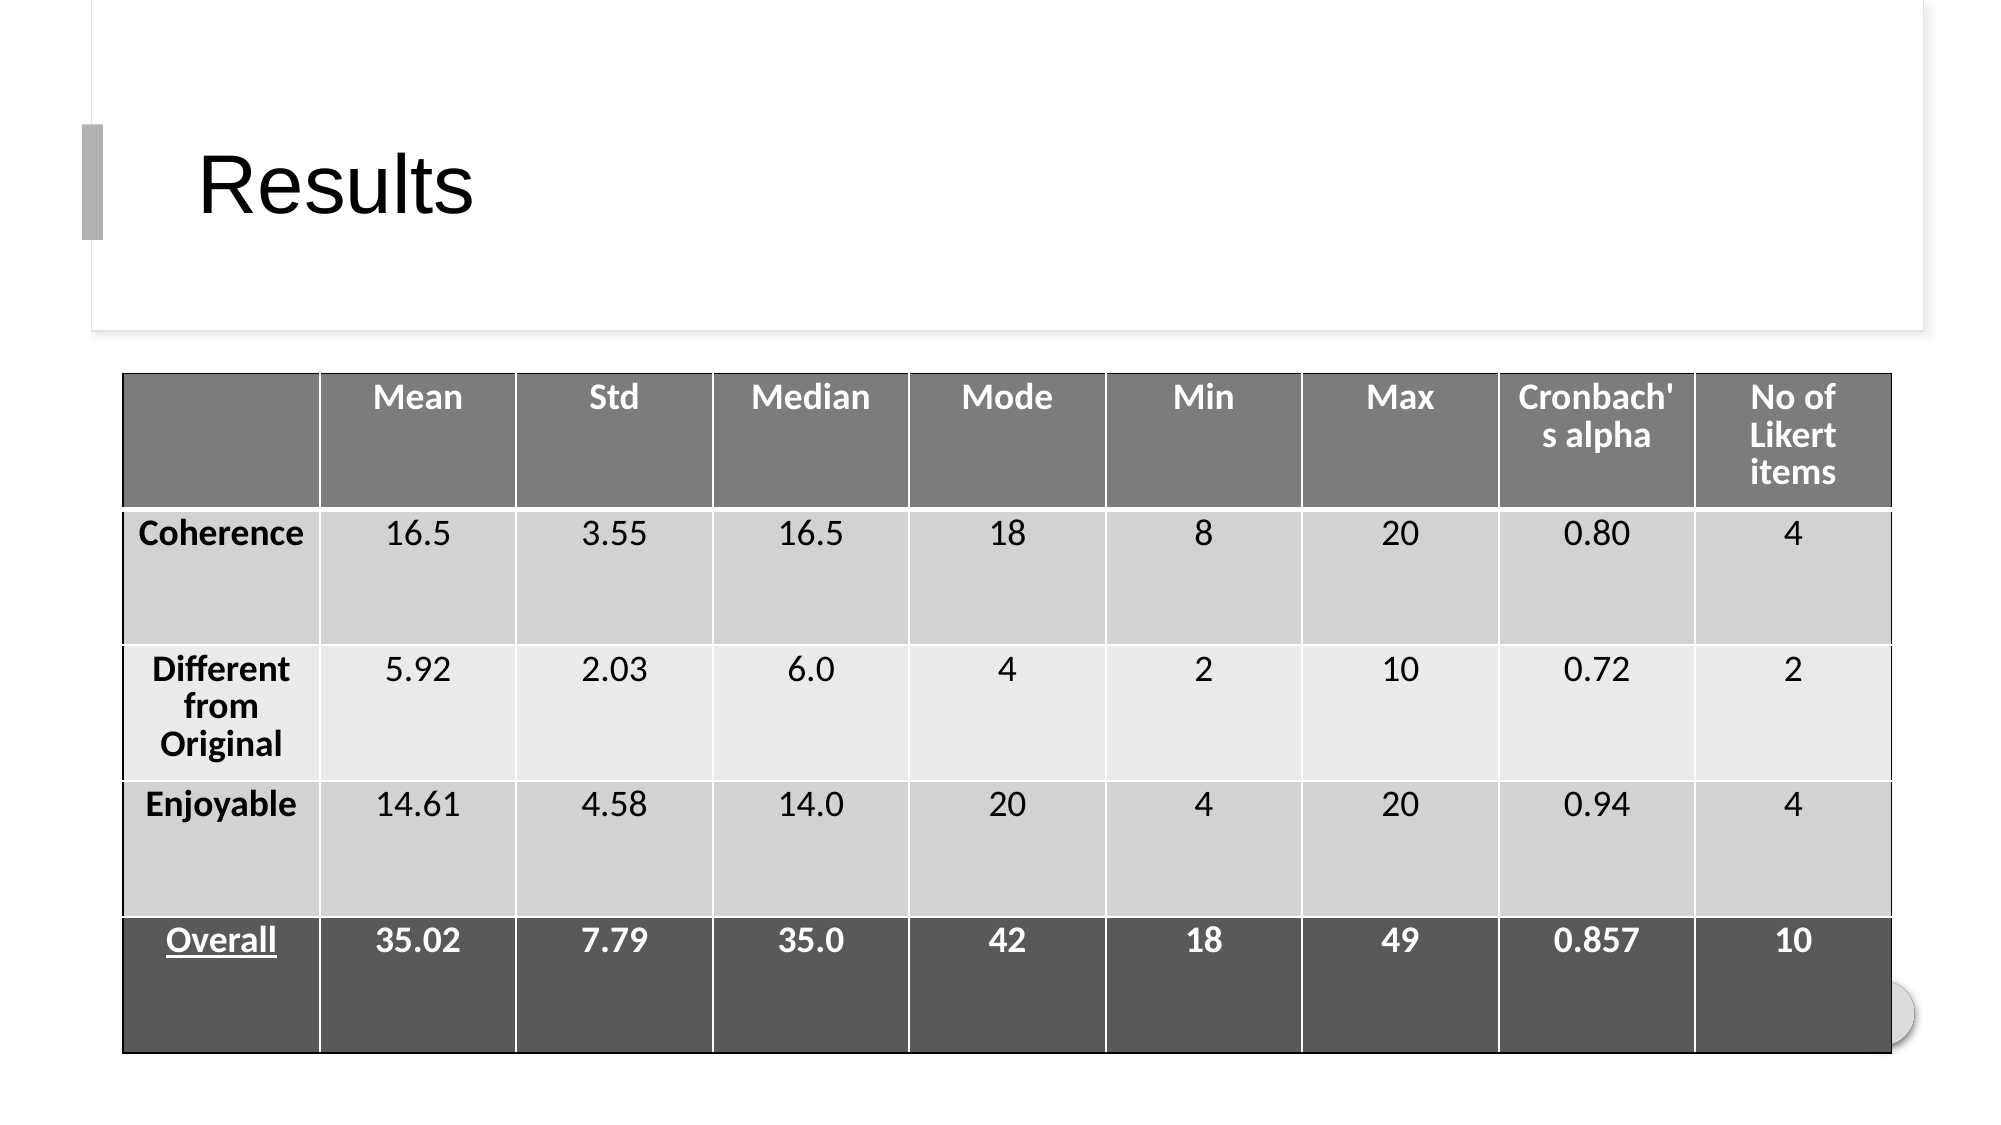

# Results

|  | Mean | Std | Median | Mode | Min | Max | Cronbach's alpha | No of Likert items |
| --- | --- | --- | --- | --- | --- | --- | --- | --- |
| Coherence | 16.5 | 3.55 | 16.5 | 18 | 8 | 20 | 0.80 | 4 |
| Different from Original | 5.92 | 2.03 | 6.0 | 4 | 2 | 10 | 0.72 | 2 |
| Enjoyable | 14.61 | 4.58 | 14.0 | 20 | 4 | 20 | 0.94 | 4 |
| Overall | 35.02 | 7.79 | 35.0 | 42 | 18 | 49 | 0.857 | 10 |